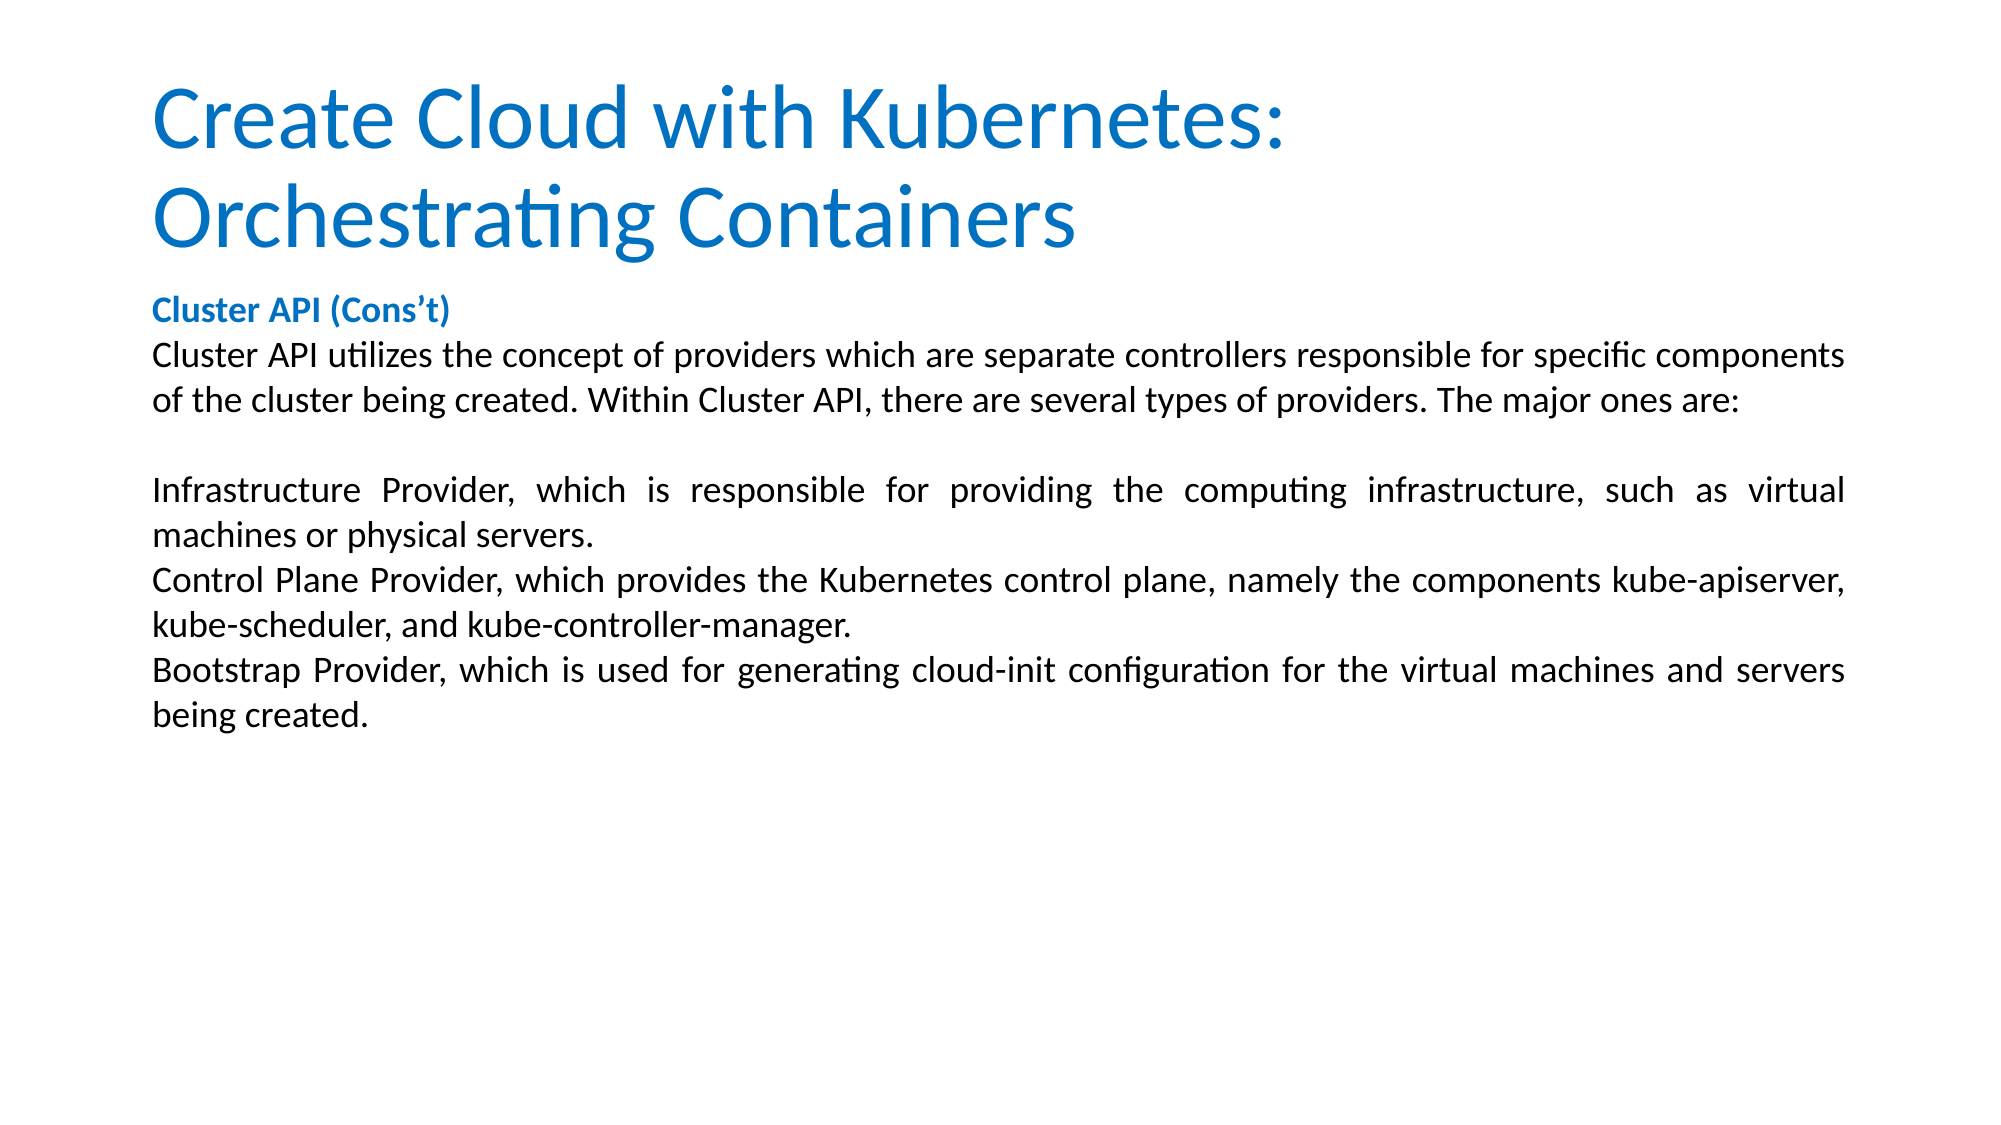

# Create Cloud with Kubernetes: Orchestrating Containers
Cluster API (Cons’t)
Cluster API utilizes the concept of providers which are separate controllers responsible for specific components of the cluster being created. Within Cluster API, there are several types of providers. The major ones are:

Infrastructure Provider, which is responsible for providing the computing infrastructure, such as virtual machines or physical servers.
Control Plane Provider, which provides the Kubernetes control plane, namely the components kube-apiserver, kube-scheduler, and kube-controller-manager.
Bootstrap Provider, which is used for generating cloud-init configuration for the virtual machines and servers being created.